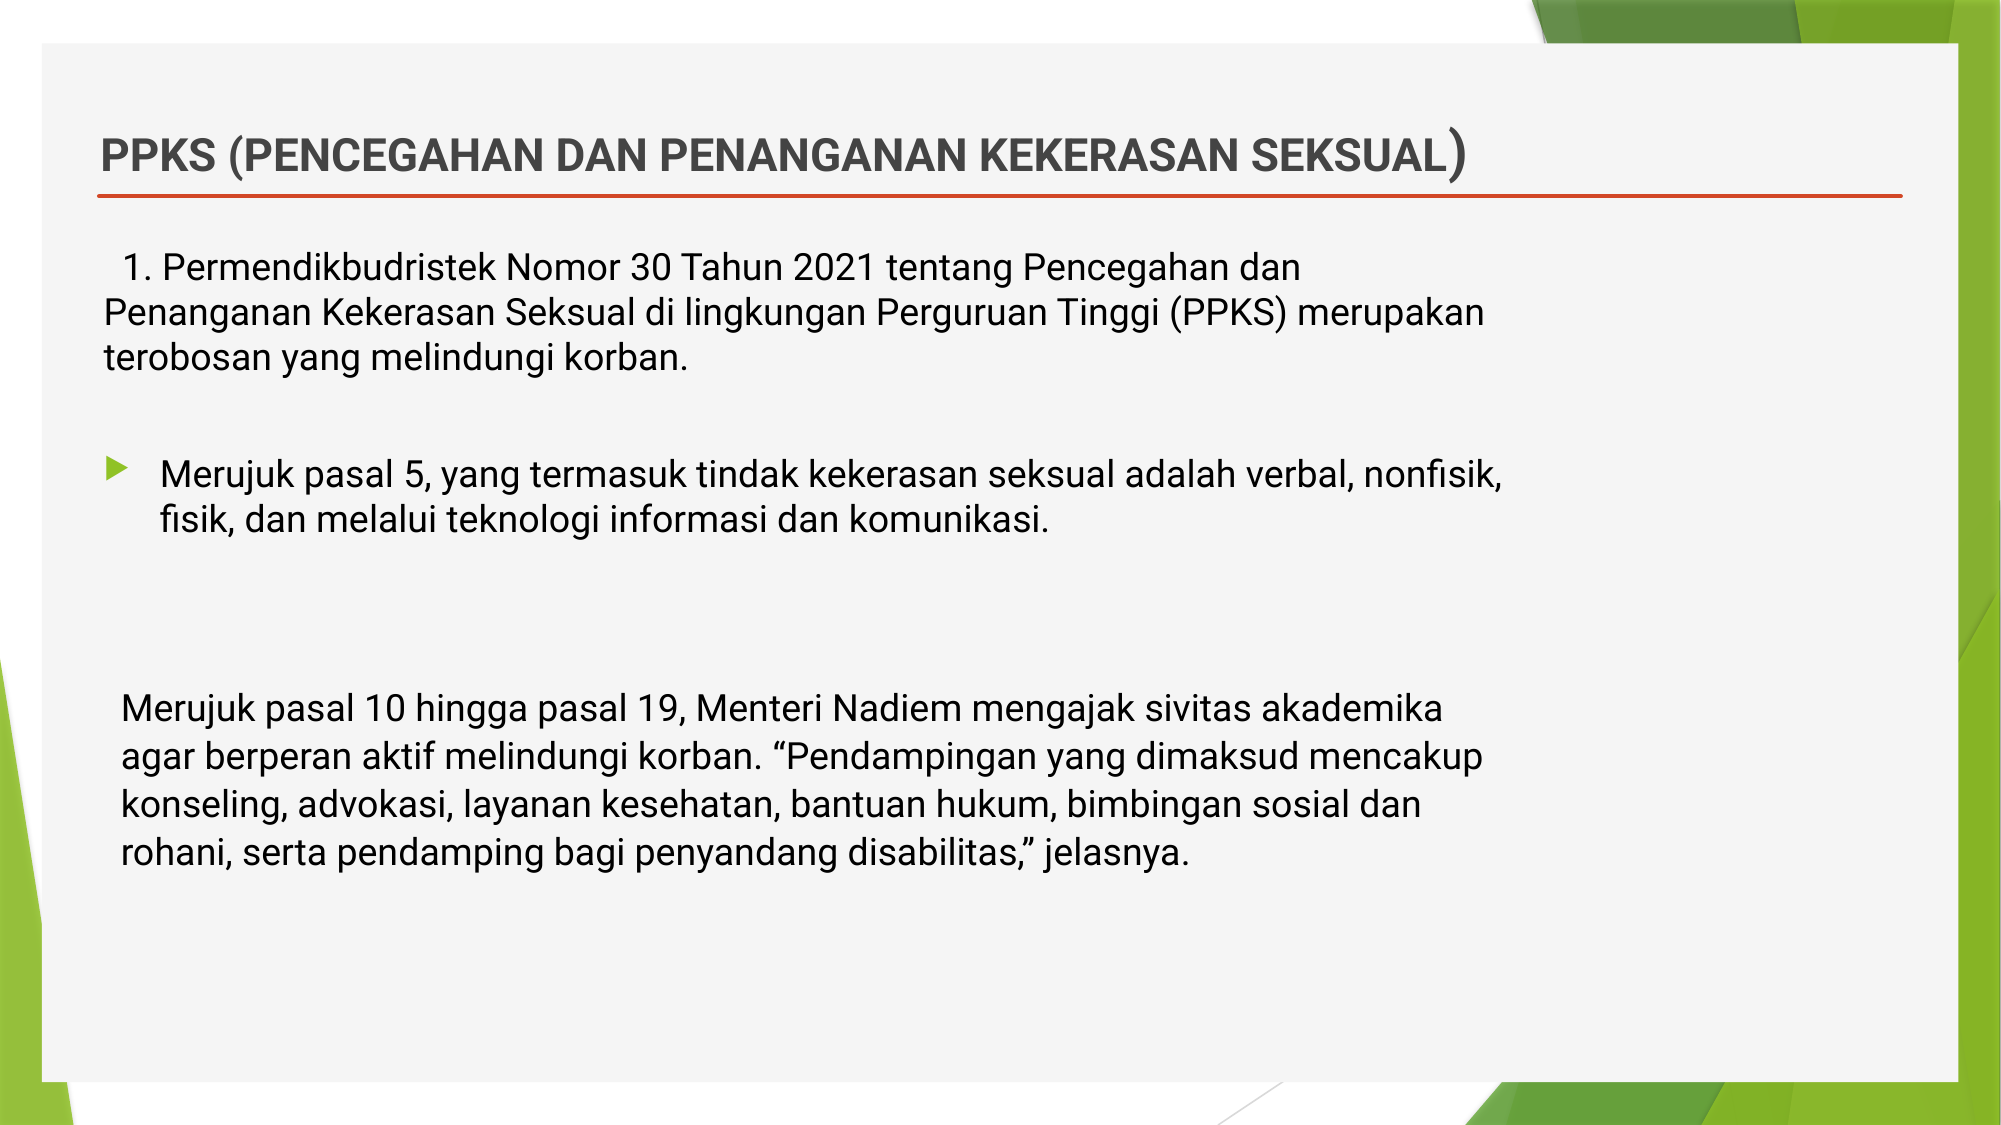

# PPKS (PENCEGAHAN DAN PENANGANAN KEKERASAN SEKSUAL)
  1. Permendikbudristek Nomor 30 Tahun 2021 tentang Pencegahan dan Penanganan Kekerasan Seksual di lingkungan Perguruan Tinggi (PPKS) merupakan terobosan yang melindungi korban.

Merujuk pasal 5, yang termasuk tindak kekerasan seksual adalah verbal, nonfisik, fisik, dan melalui teknologi informasi dan komunikasi.

Merujuk pasal 10 hingga pasal 19, Menteri Nadiem mengajak sivitas akademika agar berperan aktif melindungi korban. “Pendampingan yang dimaksud mencakup konseling, advokasi, layanan kesehatan, bantuan hukum, bimbingan sosial dan rohani, serta pendamping bagi penyandang disabilitas,” jelasnya.